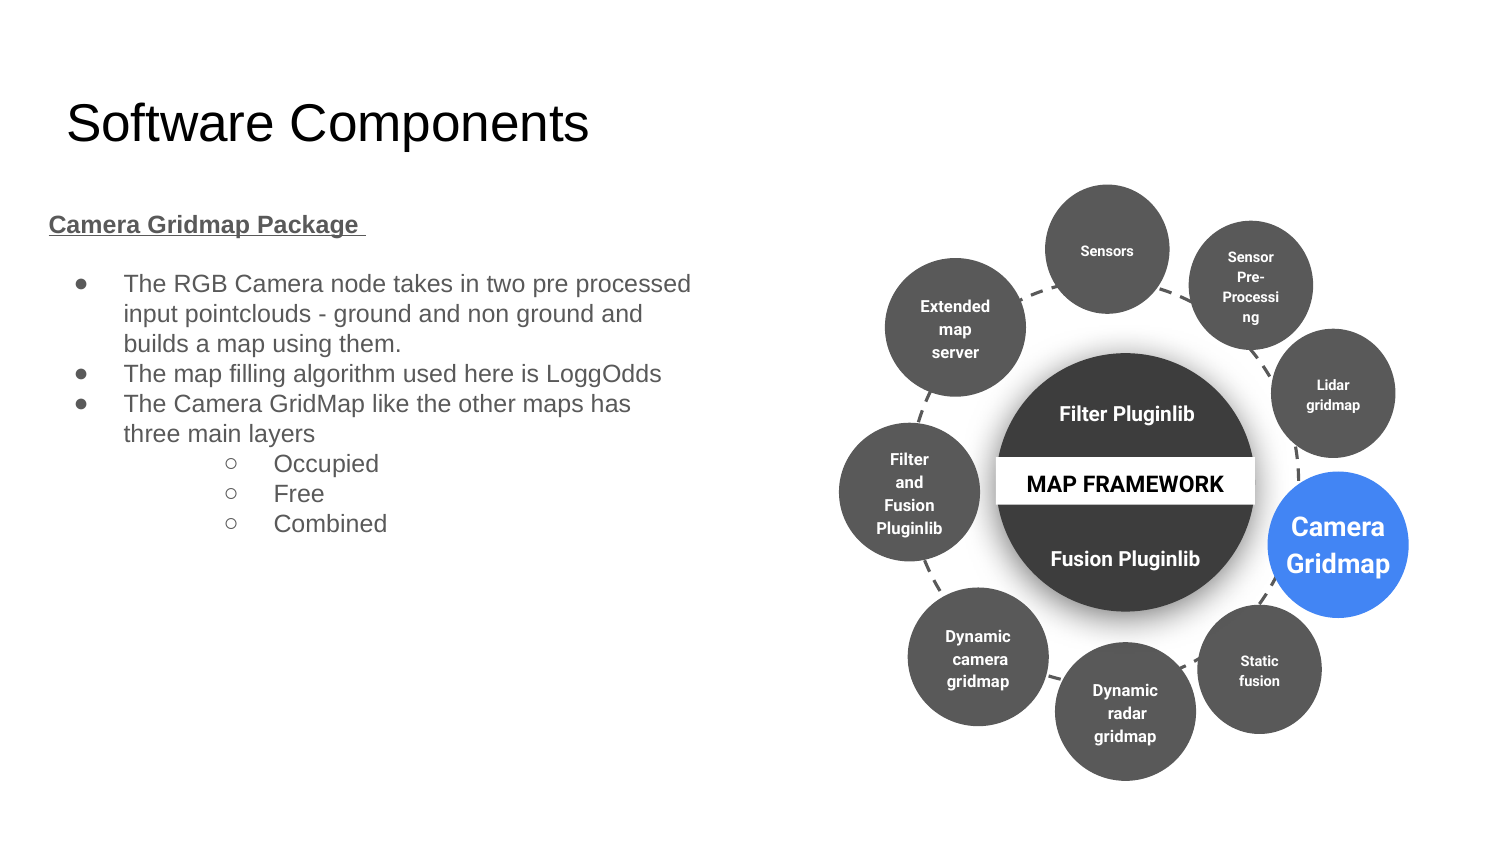

# Software Components

Camera Gridmap Package
The RGB Camera node takes in two pre processed input pointclouds - ground and non ground and builds a map using them.
The map filling algorithm used here is LoggOdds
The Camera GridMap like the other maps has three main layers
Occupied
Free
Combined

Sensors

Sensor Pre-Processing

Extended
map
server

Lidar
gridmap

MAP FRAMEWORK
Filter Pluginlib

Filter and Fusion
Pluginlib

Cameragridmap
Fusion Pluginlib

Dynamic
 camera
gridmap

Static fusion

Dynamic
 radar
gridmap

Camera Gridmap